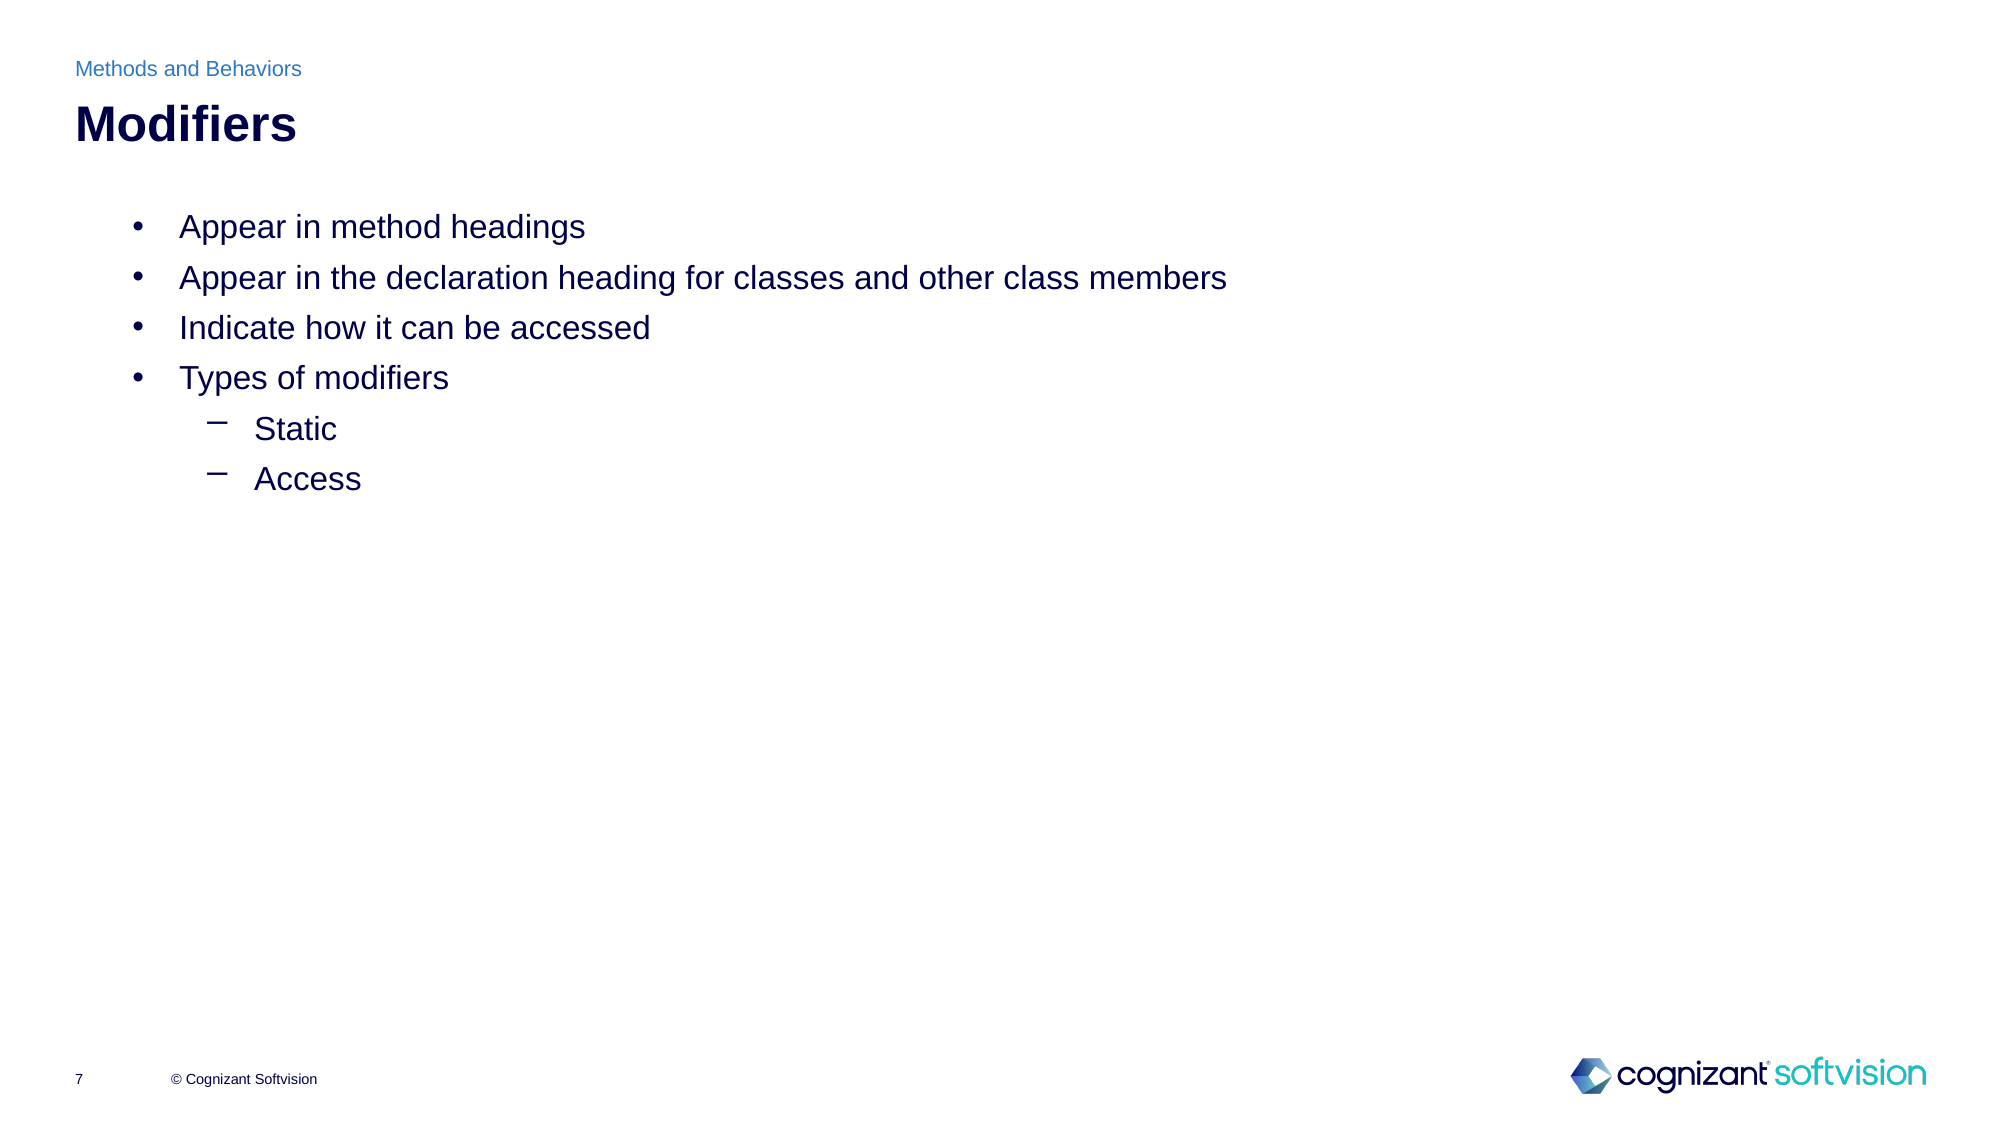

Methods and Behaviors
# Modifiers
Appear in method headings
Appear in the declaration heading for classes and other class members
Indicate how it can be accessed
Types of modifiers
Static
Access
© Cognizant Softvision
7